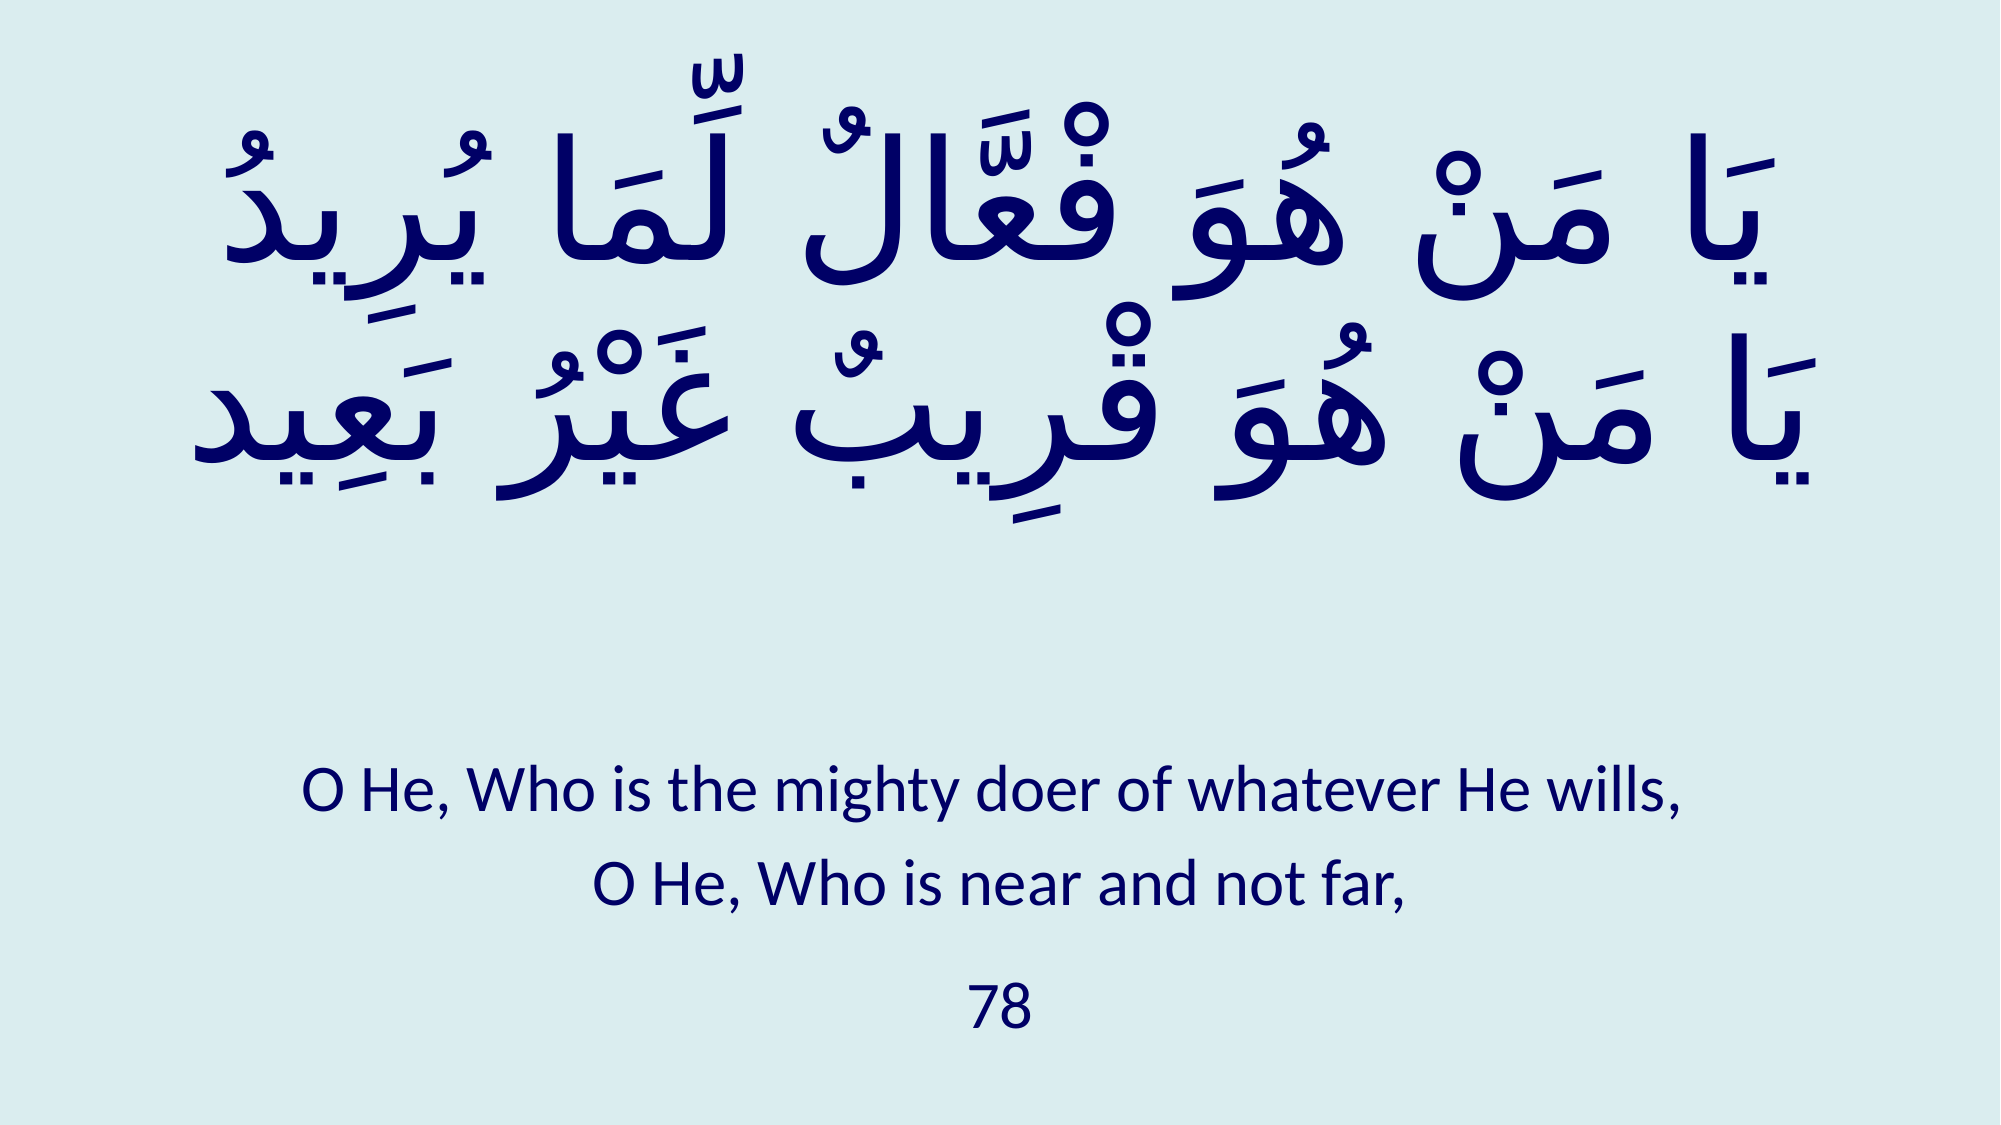

# يَا مَنْ هُوَ فْعَّالٌ لِّمَا يُرِيدُ يَا مَنْ هُوَ قْرِيبٌ غَيْرُ بَعِيد
O He, Who is the mighty doer of whatever He wills,
O He, Who is near and not far,
78